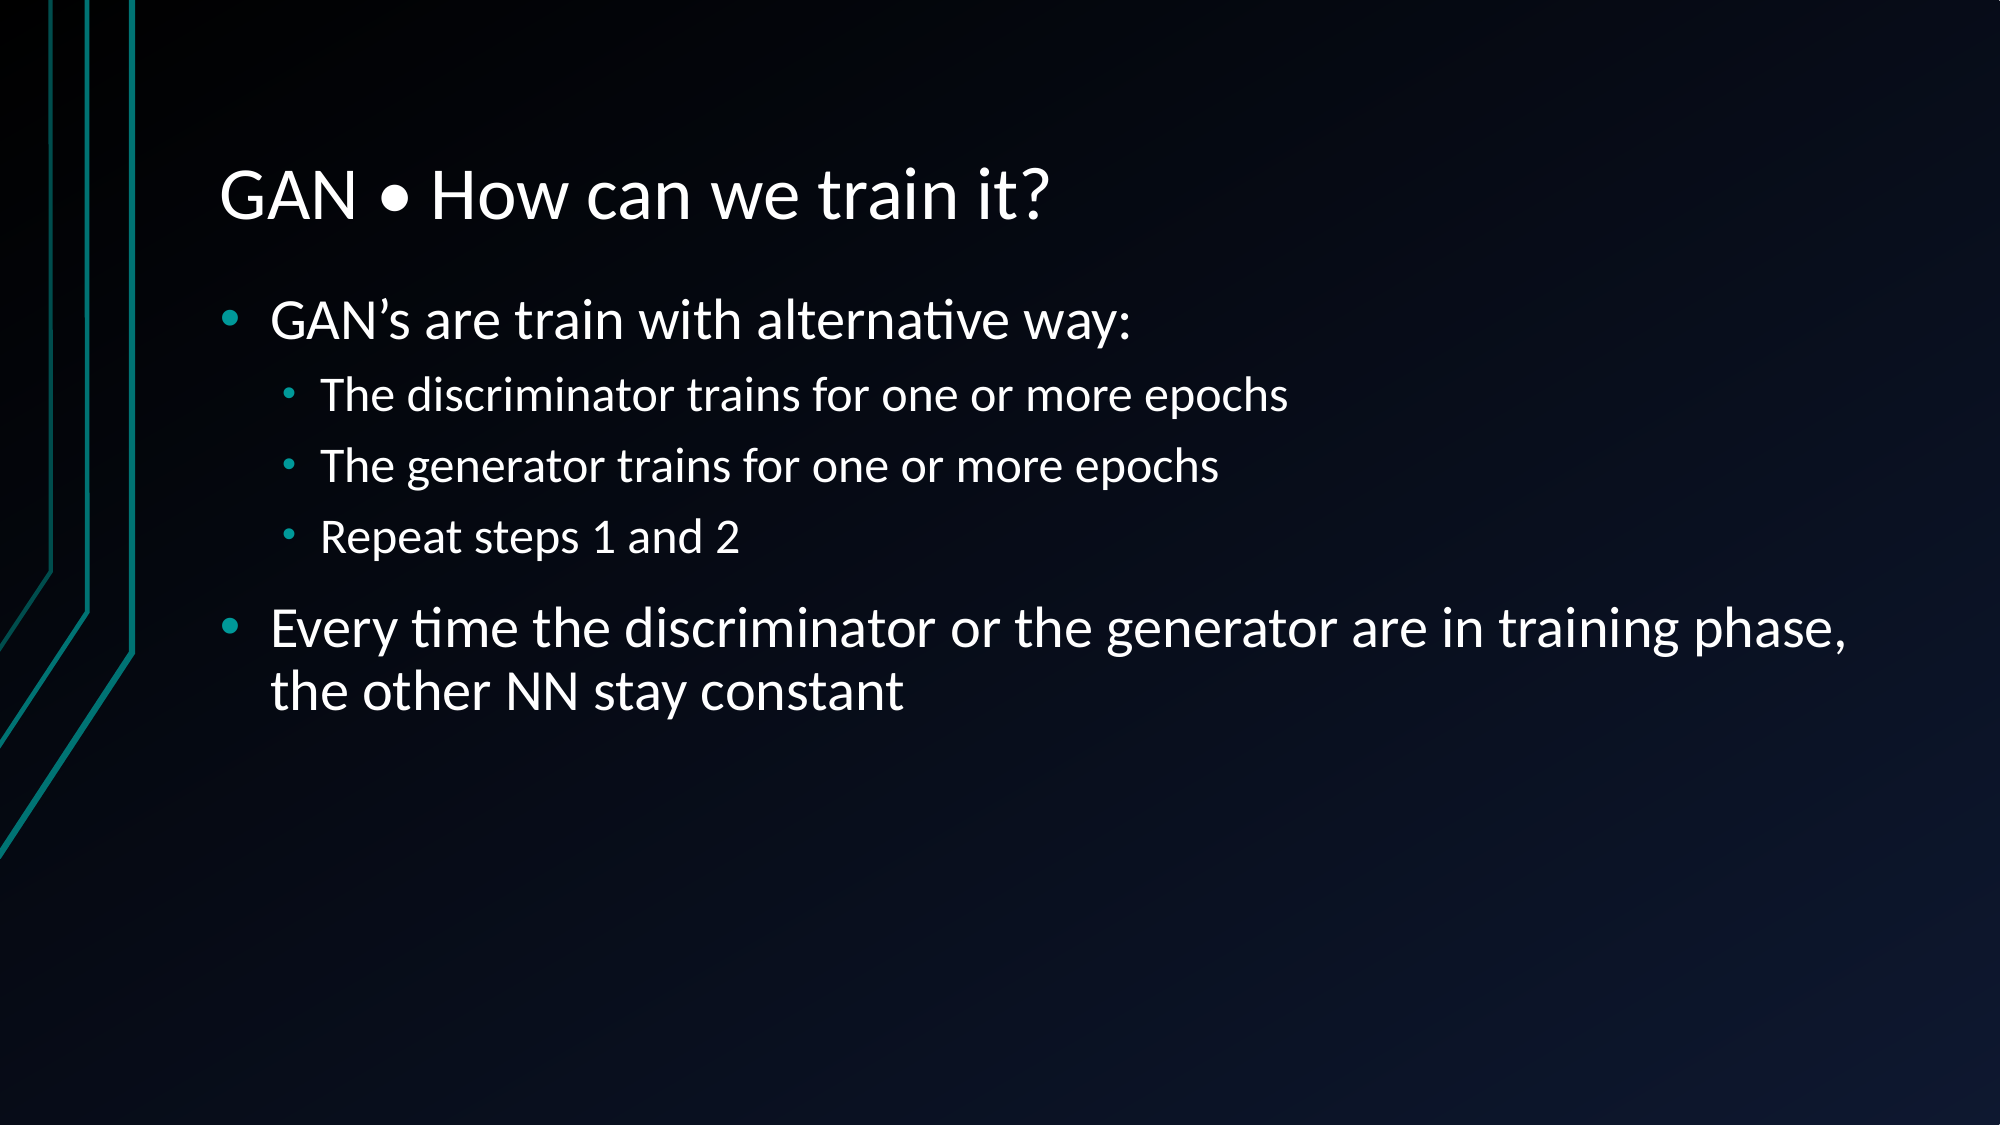

# GAN • How can we train it?
GAN’s are train with alternative way:
The discriminator trains for one or more epochs
The generator trains for one or more epochs
Repeat steps 1 and 2
Every time the discriminator or the generator are in training phase, the other NN stay constant